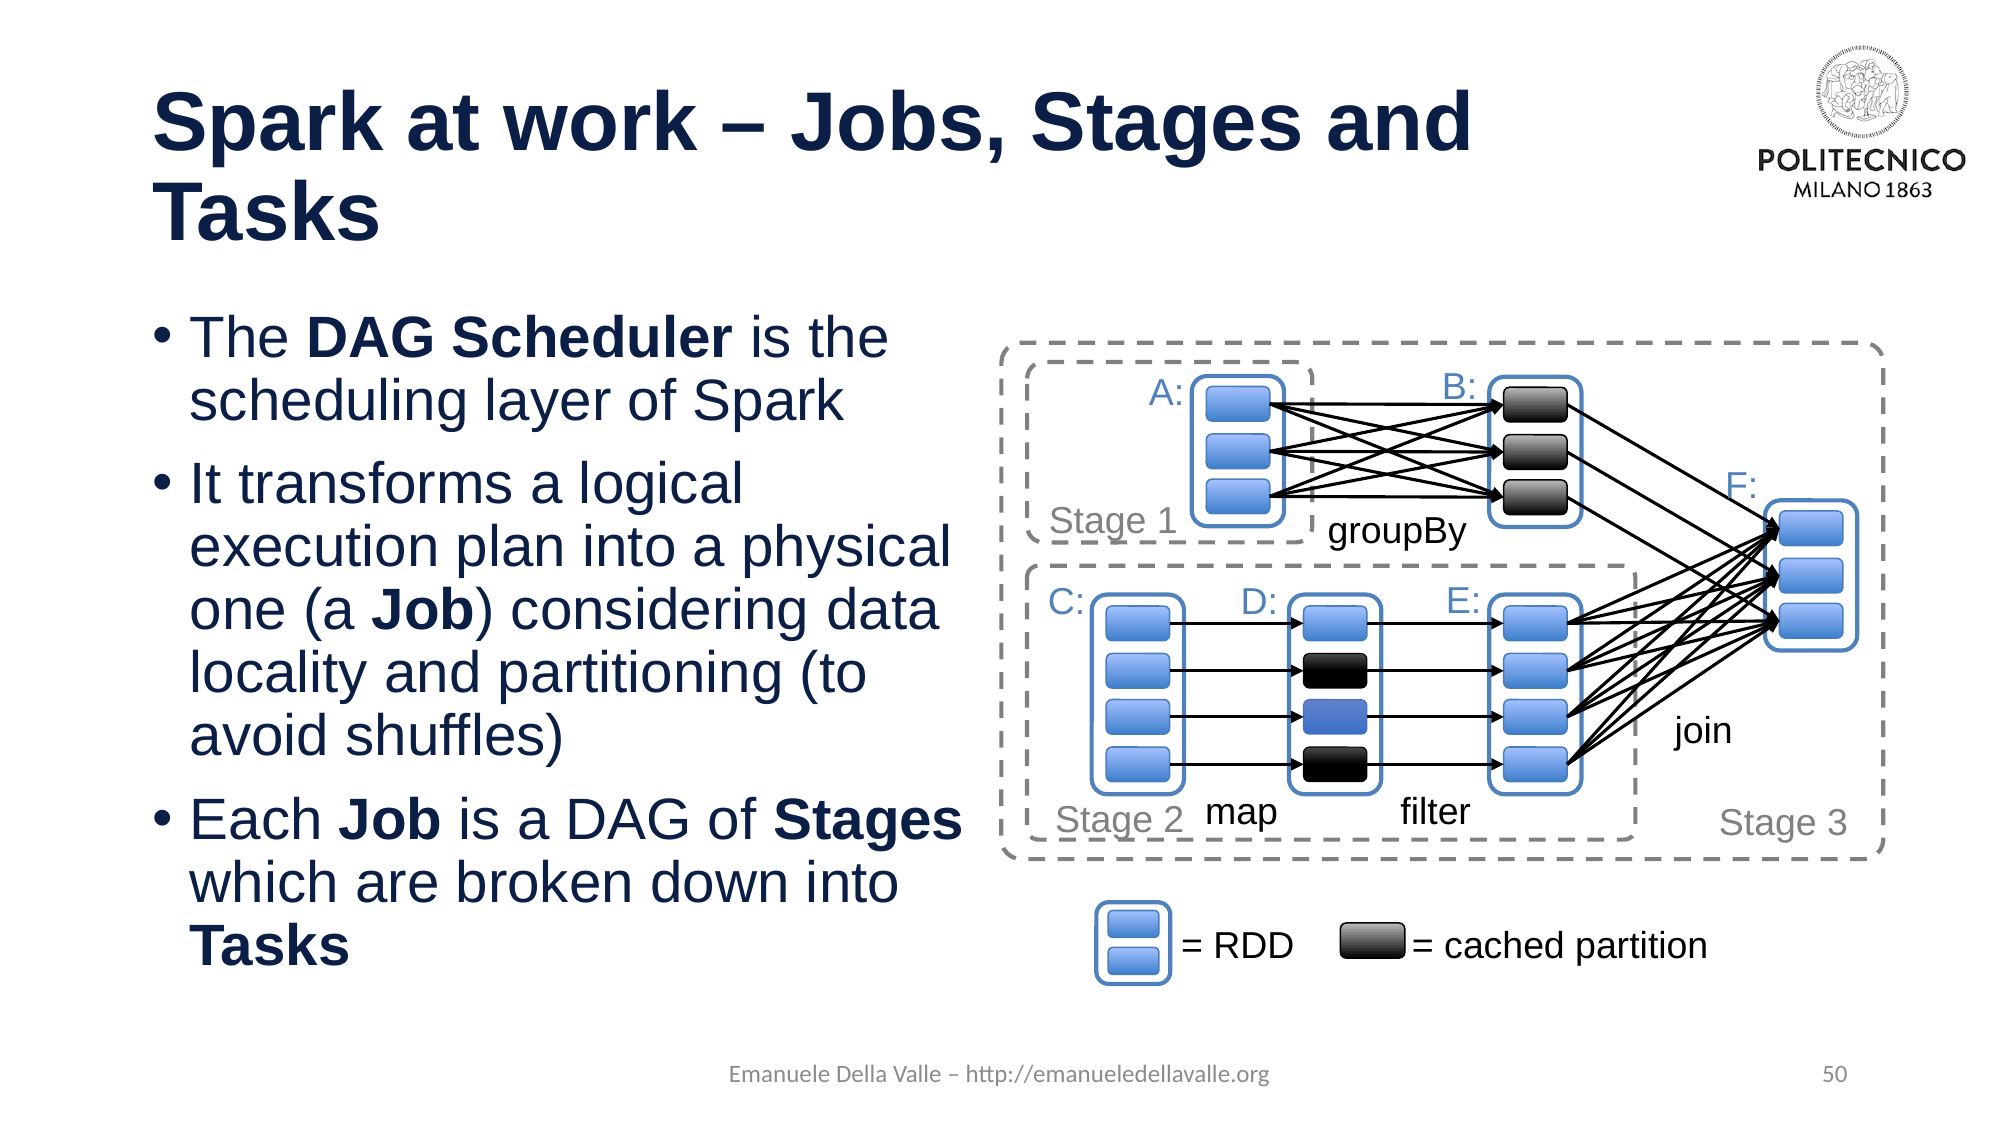

# Spark at work – Jobs, Stages and Tasks
The DAG Scheduler is the scheduling layer of Spark
It transforms a logical execution plan into a physical one (a Job) considering data locality and partitioning (to avoid shuffles)
Each Job is a DAG of Stages which are broken down into Tasks

B:
A:

F:

Stage 1
groupBy

E:
C:
D:

join

map
filter
Stage 2
Stage 3

= RDD
= cached partition

Emanuele Della Valle – http://emanueledellavalle.org
50